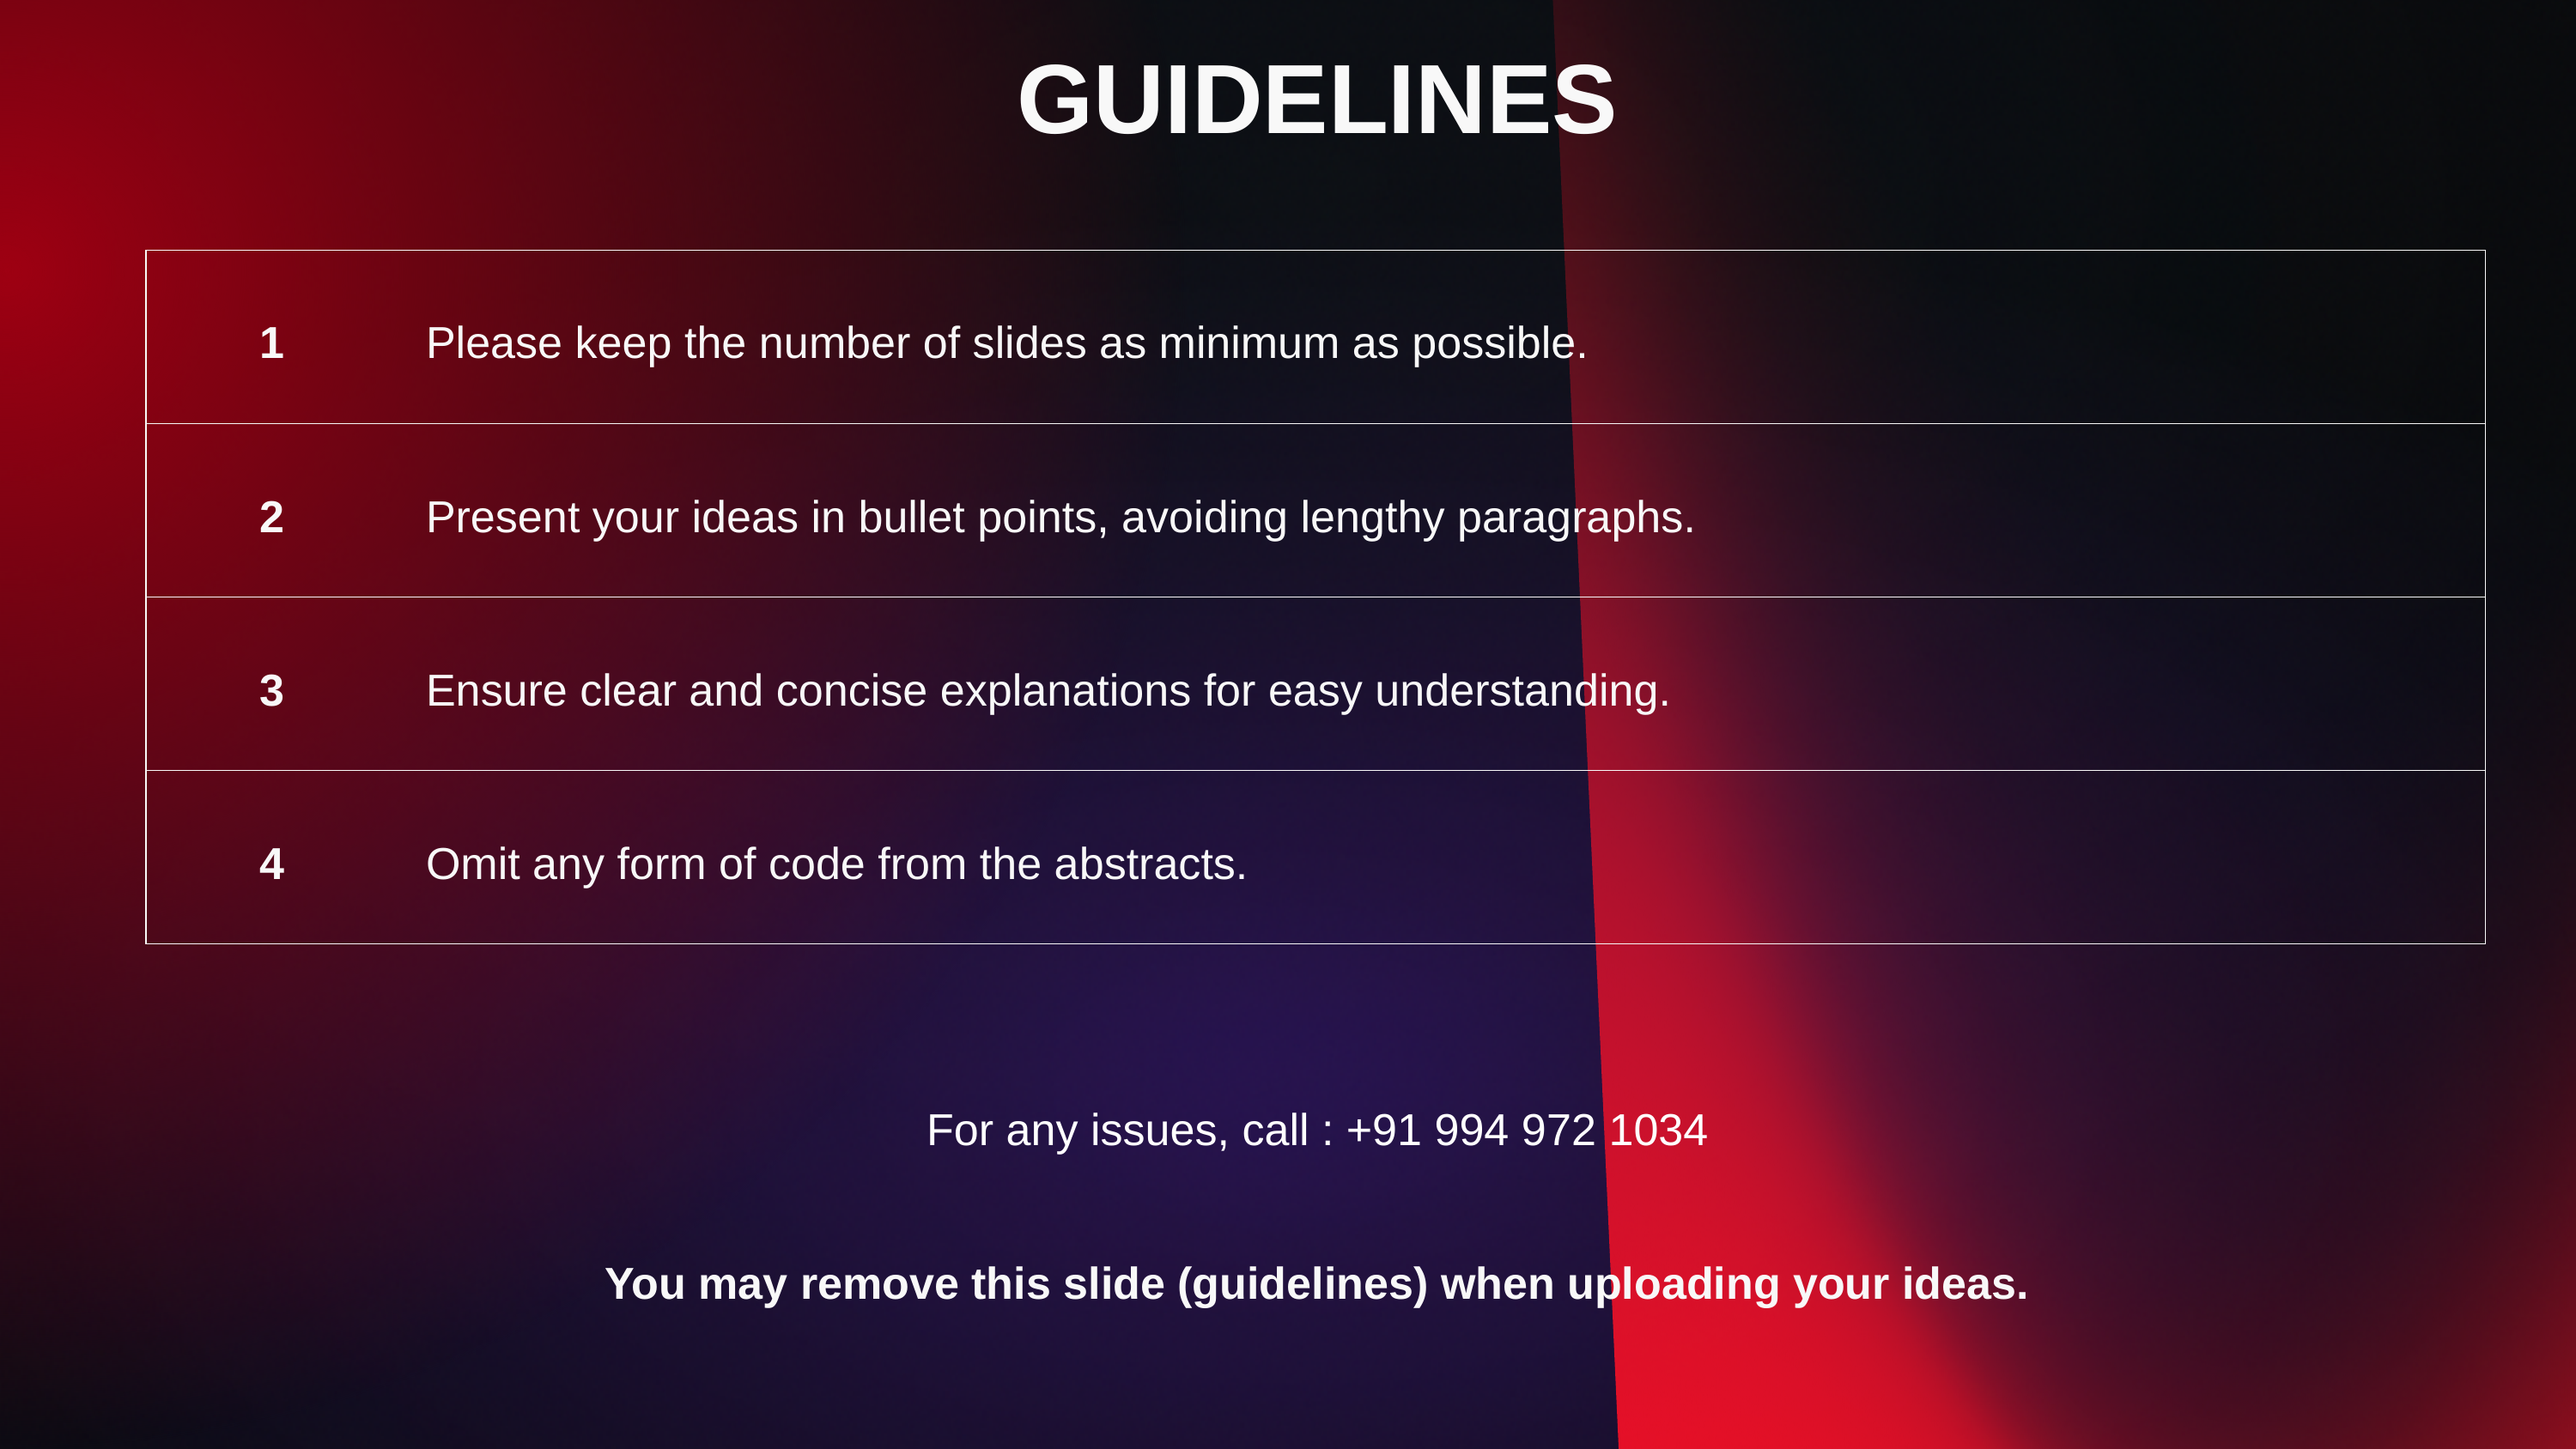

GUIDELINES

| 1 | Please keep the number of slides as minimum as possible. |
| --- | --- |
| 2 | Present your ideas in bullet points, avoiding lengthy paragraphs. |
| 3 | Ensure clear and concise explanations for easy understanding. |
| 4 | Omit any form of code from the abstracts. |
For any issues, call : +91 994 972 1034
You may remove this slide (guidelines) when uploading your ideas.